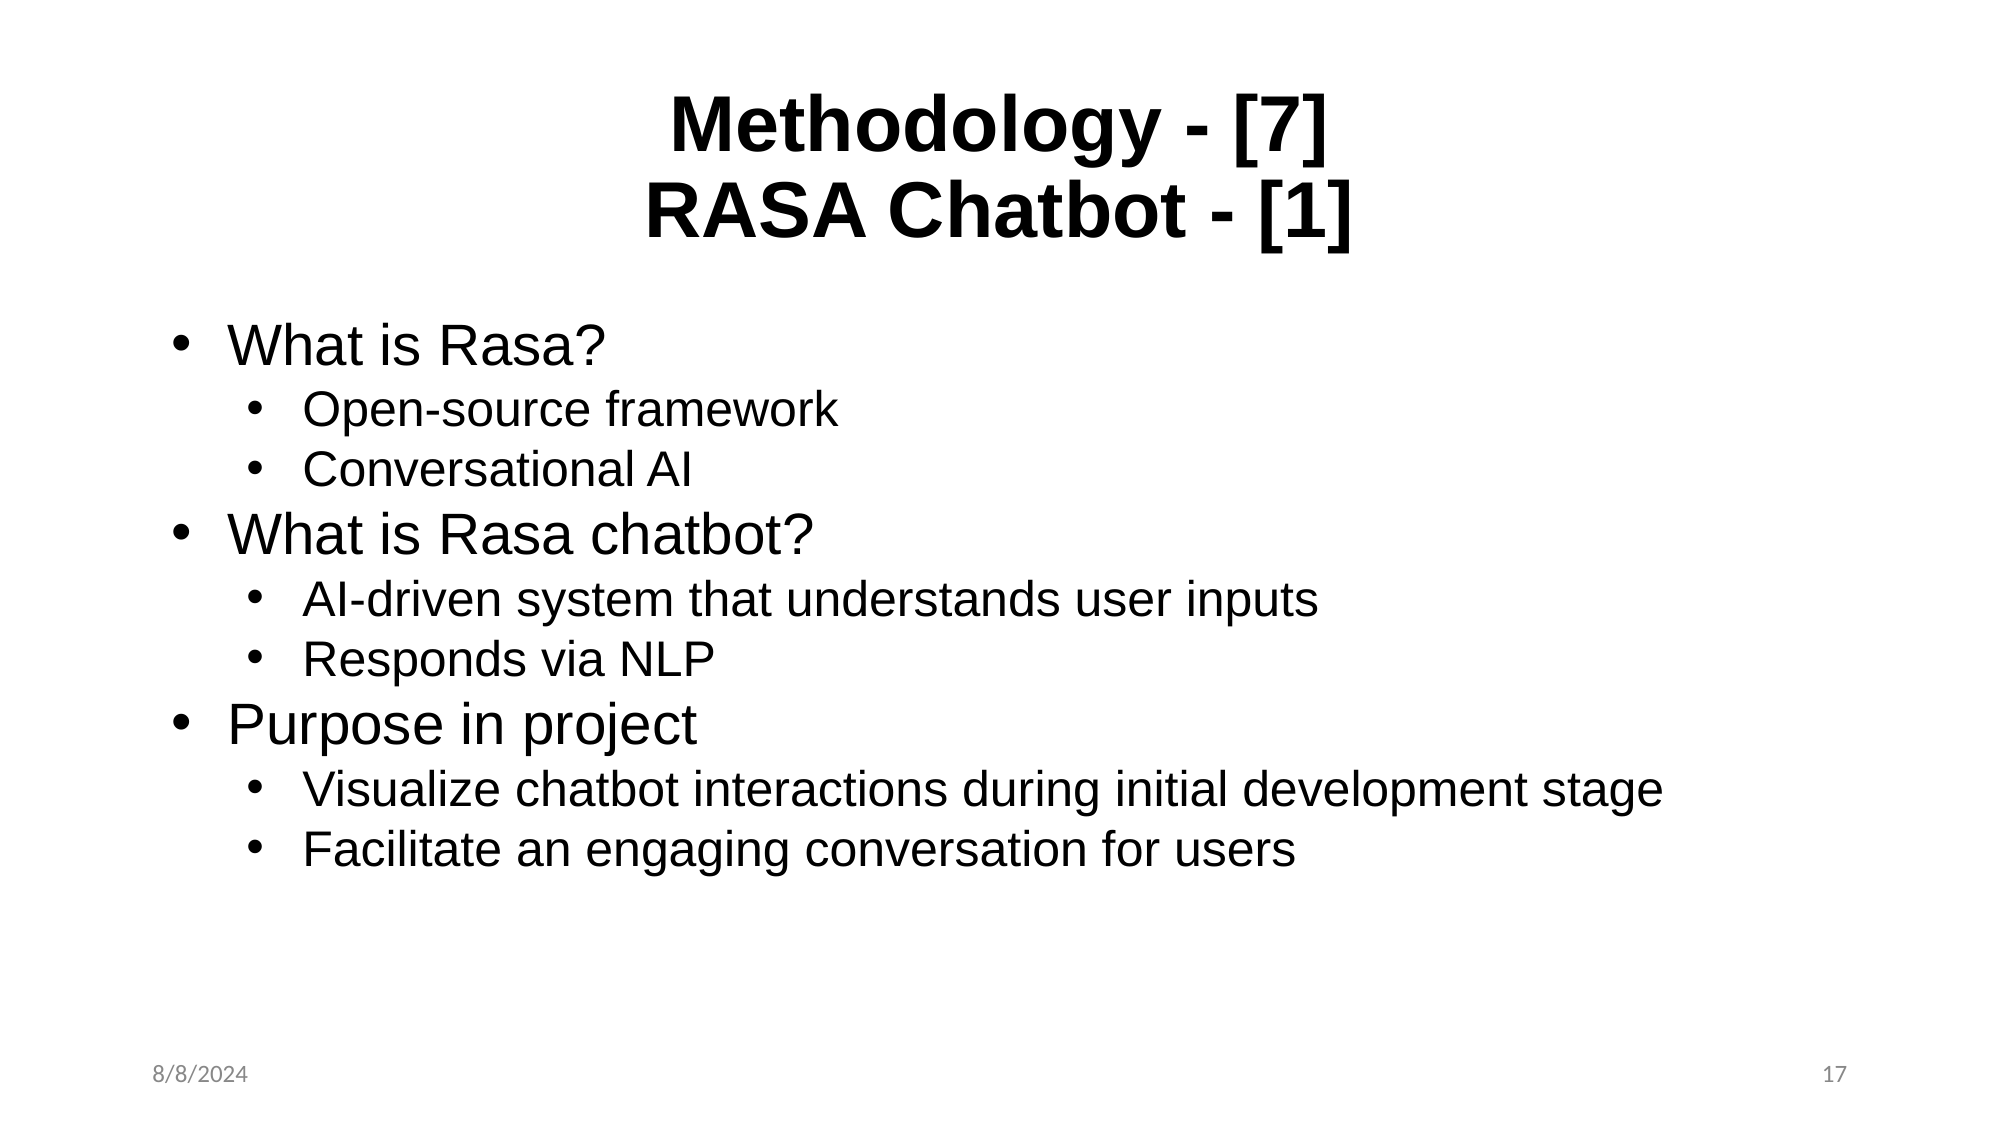

# Methodology - [7]
RASA Chatbot - [1]
What is Rasa?
Open-source framework
Conversational AI
What is Rasa chatbot?
AI-driven system that understands user inputs
Responds via NLP
Purpose in project
Visualize chatbot interactions during initial development stage
Facilitate an engaging conversation for users
8/8/2024
17